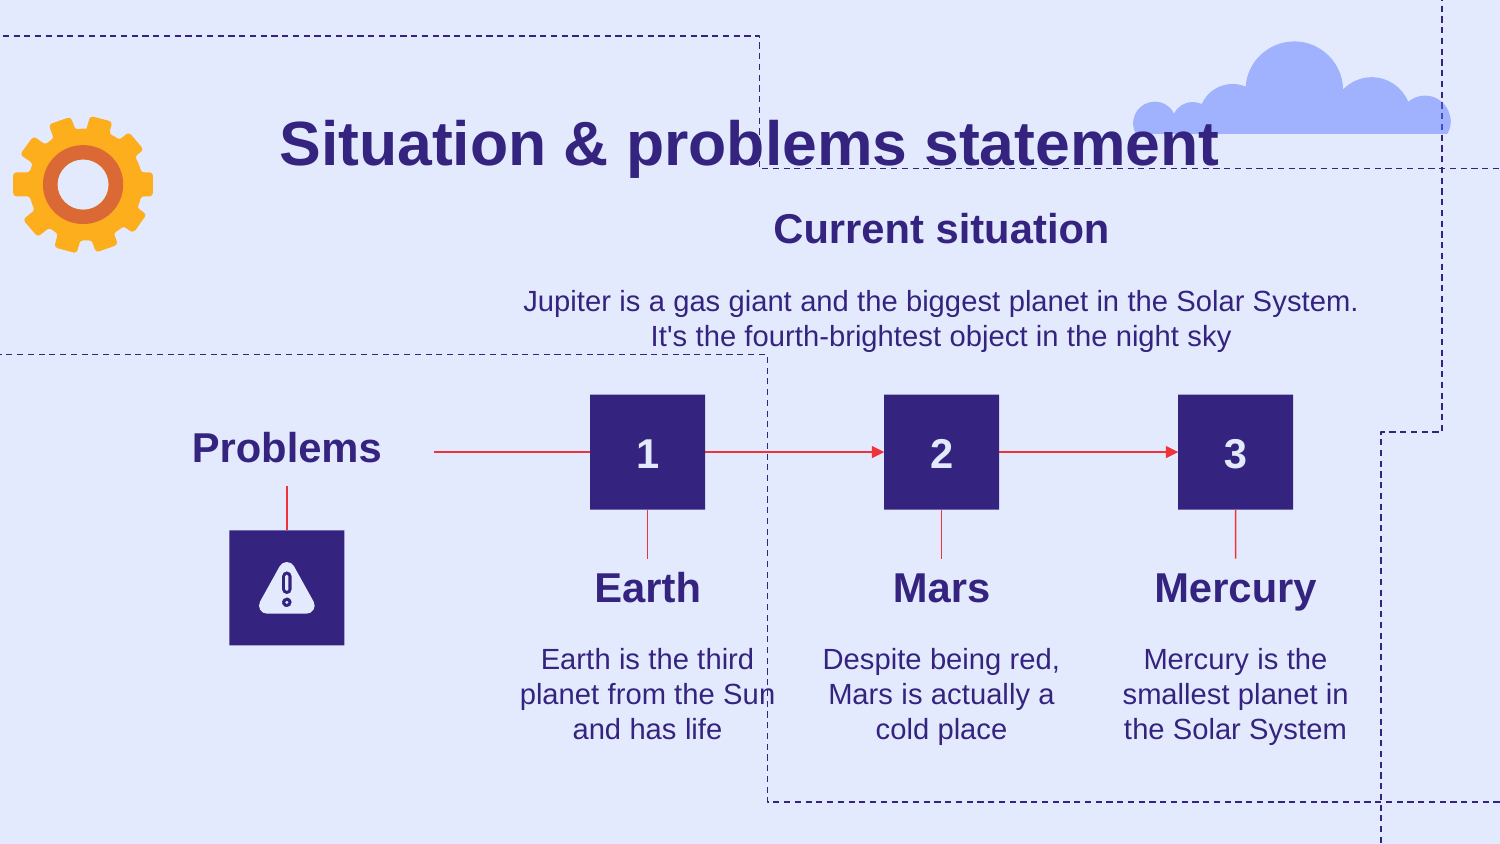

# Situation & problems statement

Current situation
Jupiter is a gas giant and the biggest planet in the Solar System. It's the fourth-brightest object in the night sky
1
2
3
Problems

Earth
Mars
Mercury

Earth is the third planet from the Sun and has life
Despite being red, Mars is actually a cold place
Mercury is the smallest planet in the Solar System